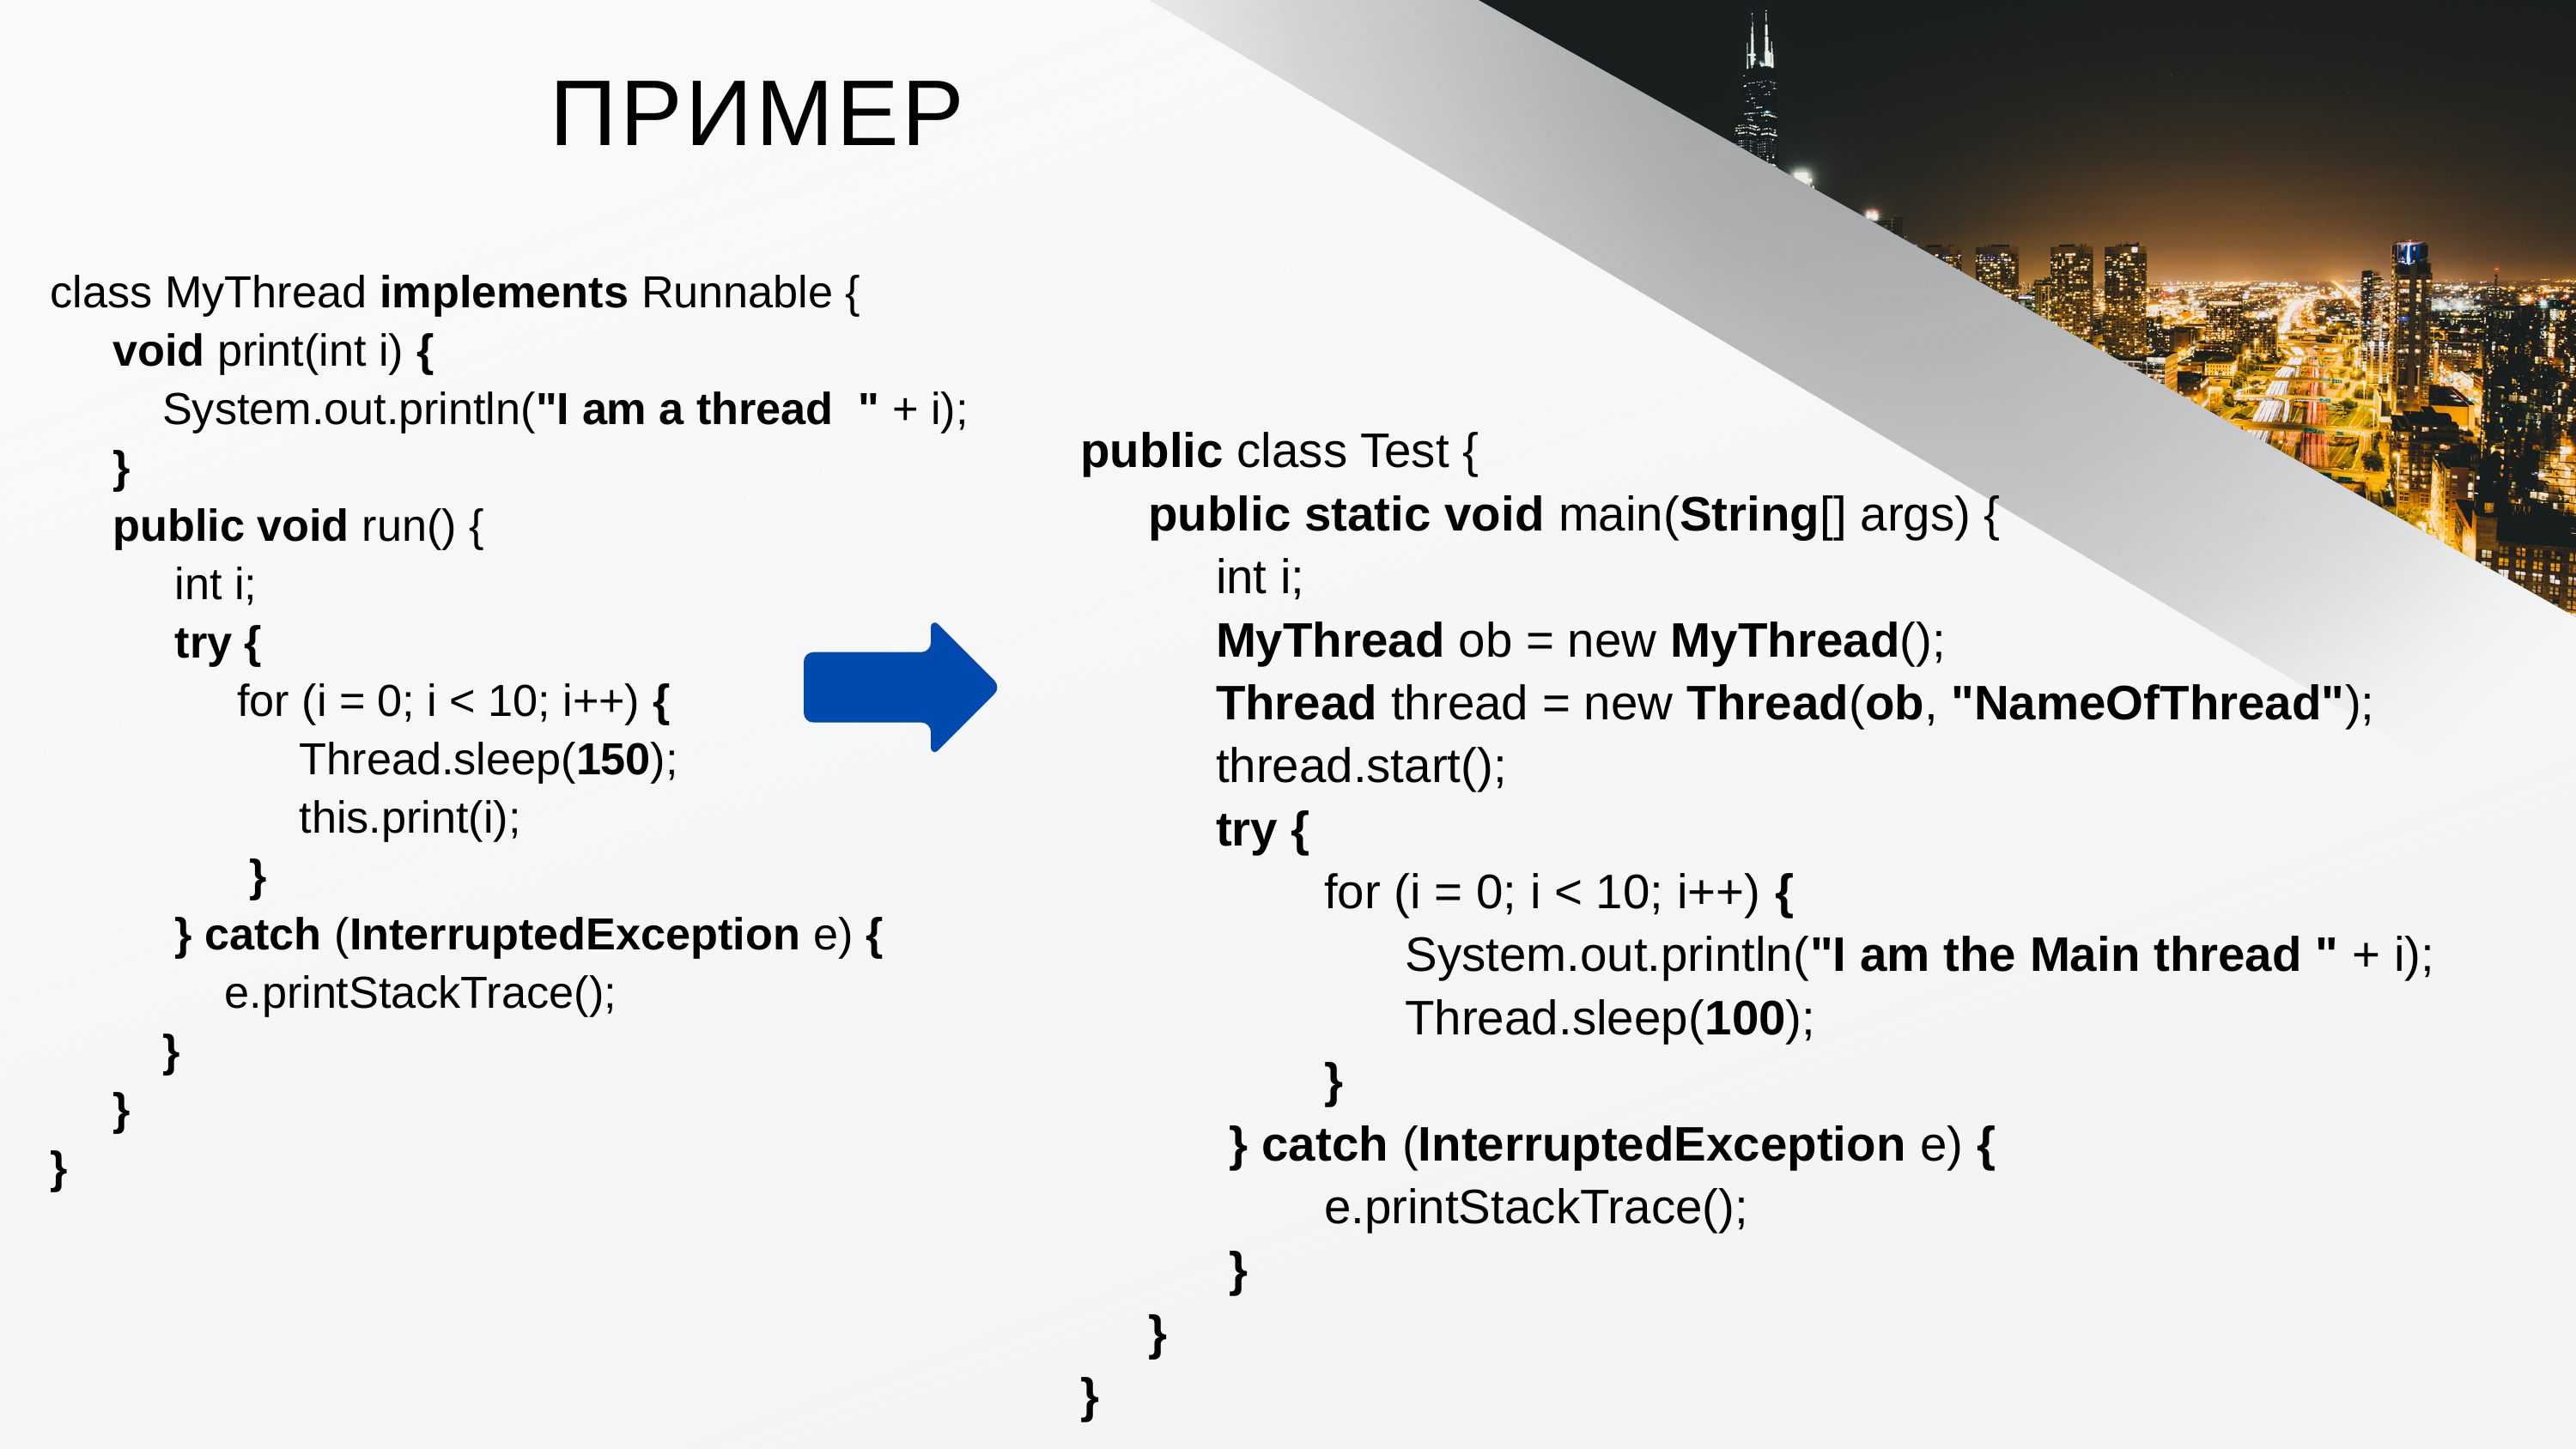

ПРИМЕР

class MyThread implements Runnable {
     void print(int i) {
         System.out.println("I am a thread  " + i);
     }
     public void run() {
          int i;
          try {
               for (i = 0; i < 10; i++) {
                    Thread.sleep(150);
                    this.print(i);
                }
          } catch (InterruptedException e) {
              e.printStackTrace();
         }
     }
}
public class Test {
     public static void main(String[] args) {
          int i;
          MyThread ob = new MyThread();
          Thread thread = new Thread(ob, "NameOfThread");
          thread.start();
          try {
                  for (i = 0; i < 10; i++) {
                        System.out.println("I am the Main thread " + i);
                        Thread.sleep(100);
                  }
           } catch (InterruptedException e) {
                  e.printStackTrace();
           }
     }
}